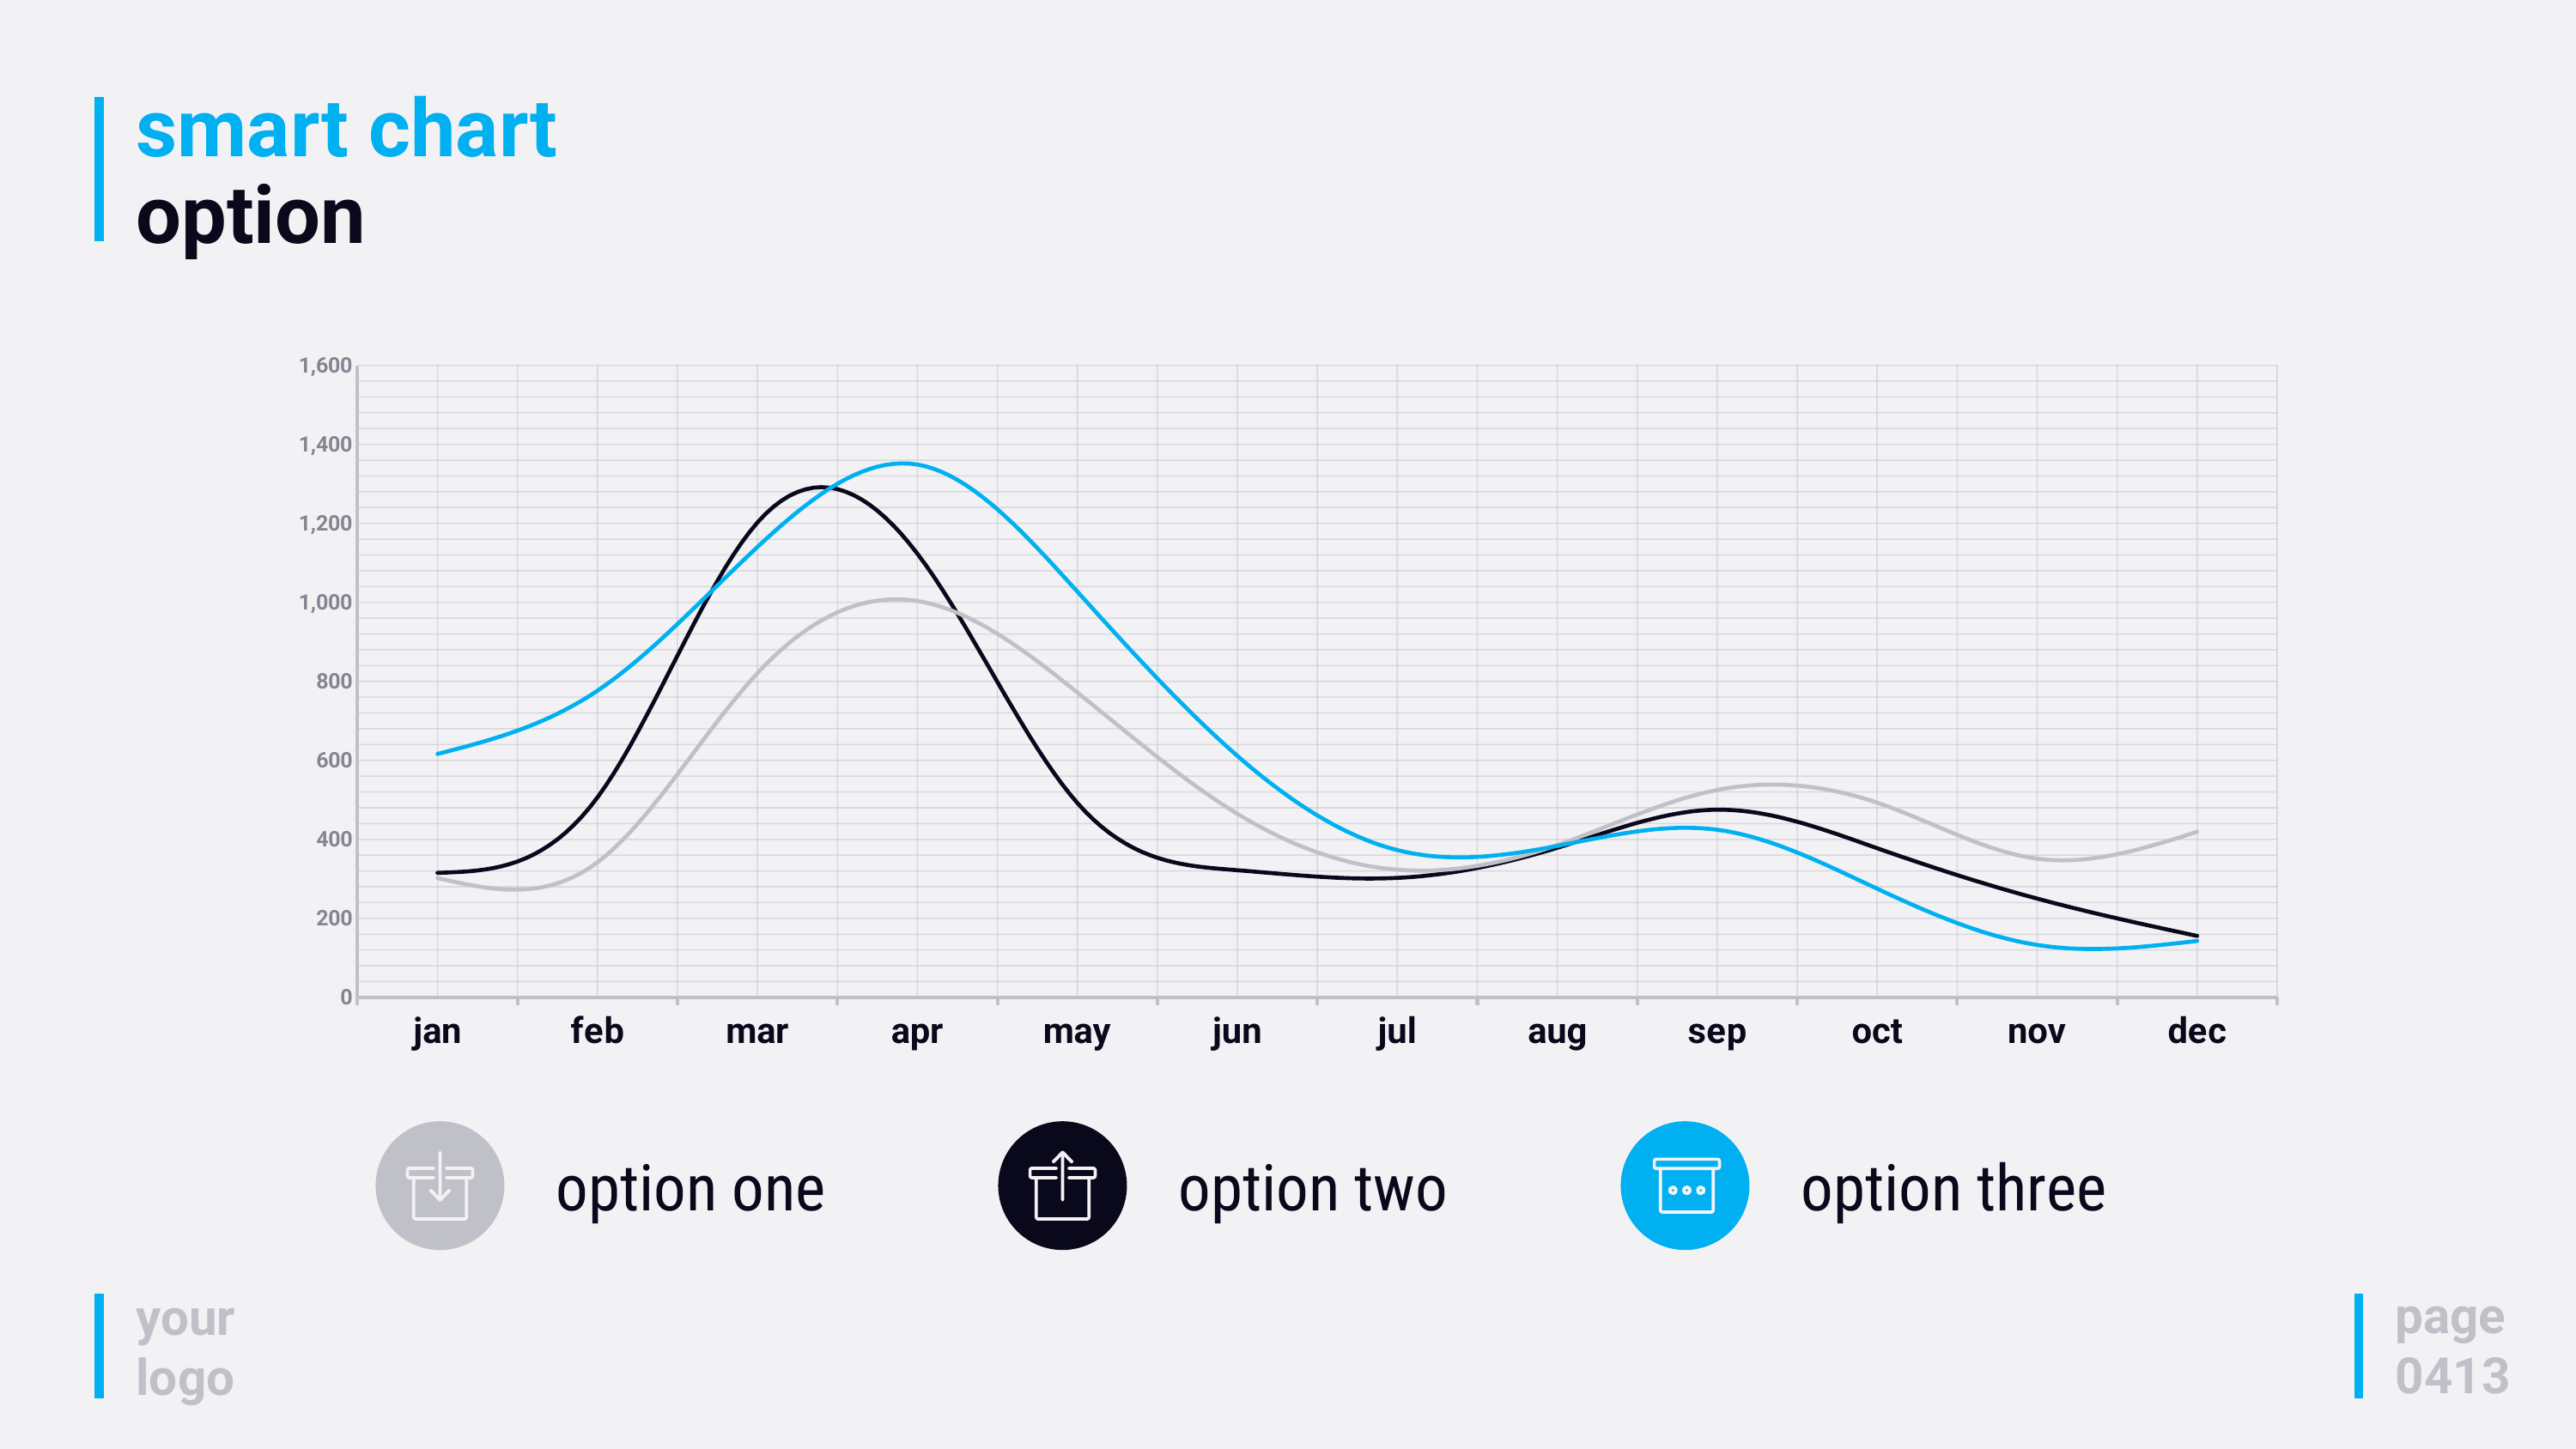

# smart chart option

### Chart

| Category | Series 1 | Series 2 | Series 3 |
|---|---|---|---|
| jan | 315.239930803051 | 302.0003391841698 | 616.1300953782556 |
| feb | 506.2254752866554 | 341.88152932823175 | 776.4288390208144 |
| mar | 1202.151086609468 | 820.8473790904999 | 1140.1788409915932 |
| apr | 1123.1332974208071 | 1003.4457190511704 | 1348.7927389015567 |
| may | 491.9059967807738 | 771.8505495249395 | 1027.1168985054207 |
| jun | 321.8131036171158 | 464.62306065792836 | 611.2939121724316 |
| jul | 302.393123541403 | 323.13737563150323 | 372.78697282209464 |
| aug | 378.590073220724 | 385.70620892307204 | 383.35722861190806 |
| sep | 475.10851695629503 | 525.0509325620873 | 424.3069090374756 |
| oct | 377.50368313559693 | 492.8360037966196 | 274.9924755557406 |
| nov | 249.9900583076634 | 351.00644921565805 | 132.647786040801 |
| dec | 155.40338094853823 | 419.04959172847424 | 142.85146189009362 |
option one

option two

option three

page
0413